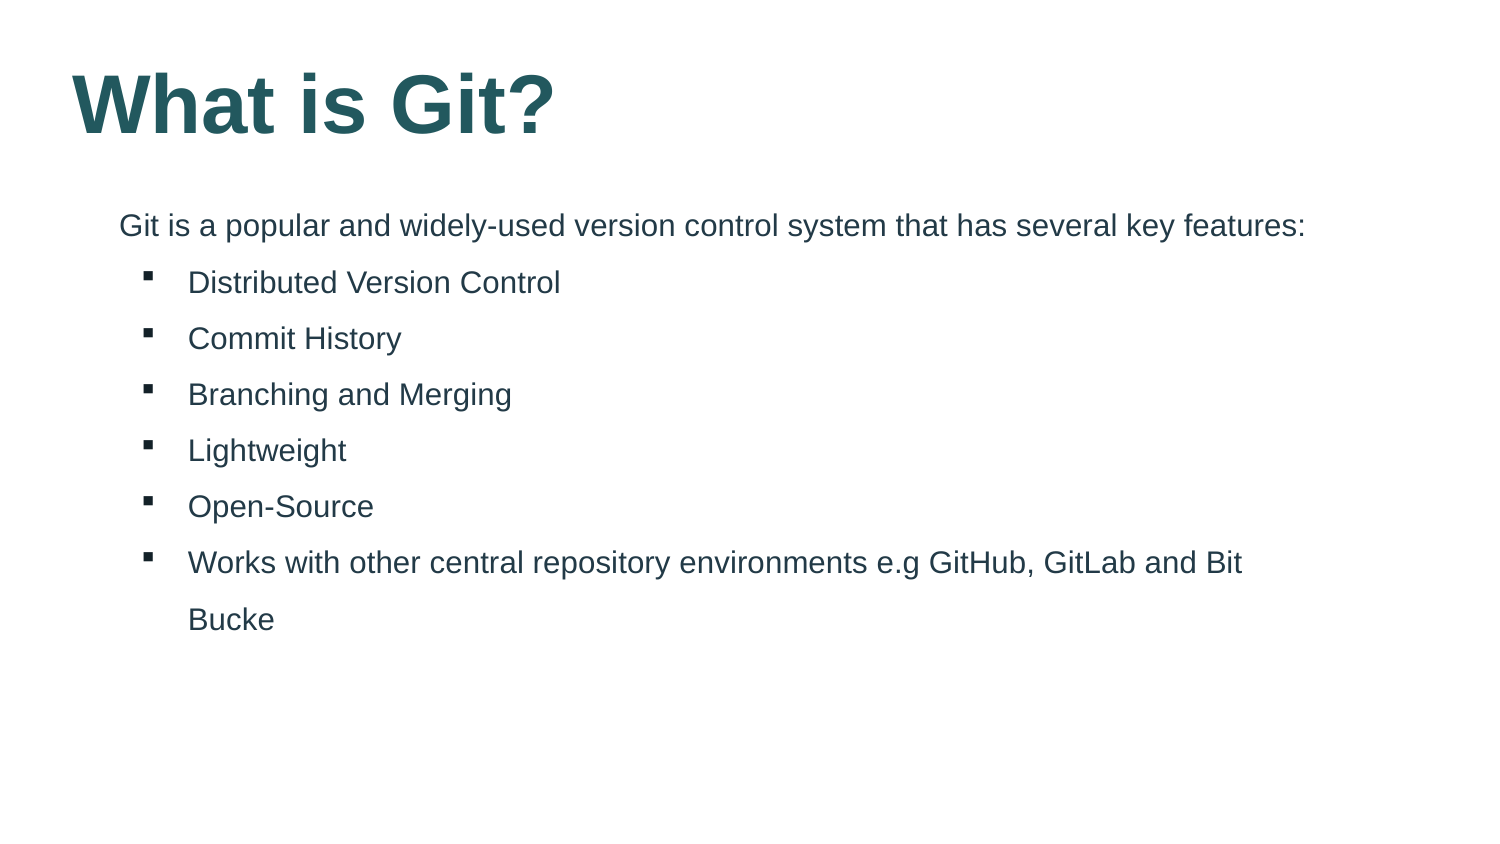

What is Git?
Git is a popular and widely-used version control system that has several key features:
Distributed Version Control
Commit History
Branching and Merging
Lightweight
Open-Source
Works with other central repository environments e.g GitHub, GitLab and Bit Bucke